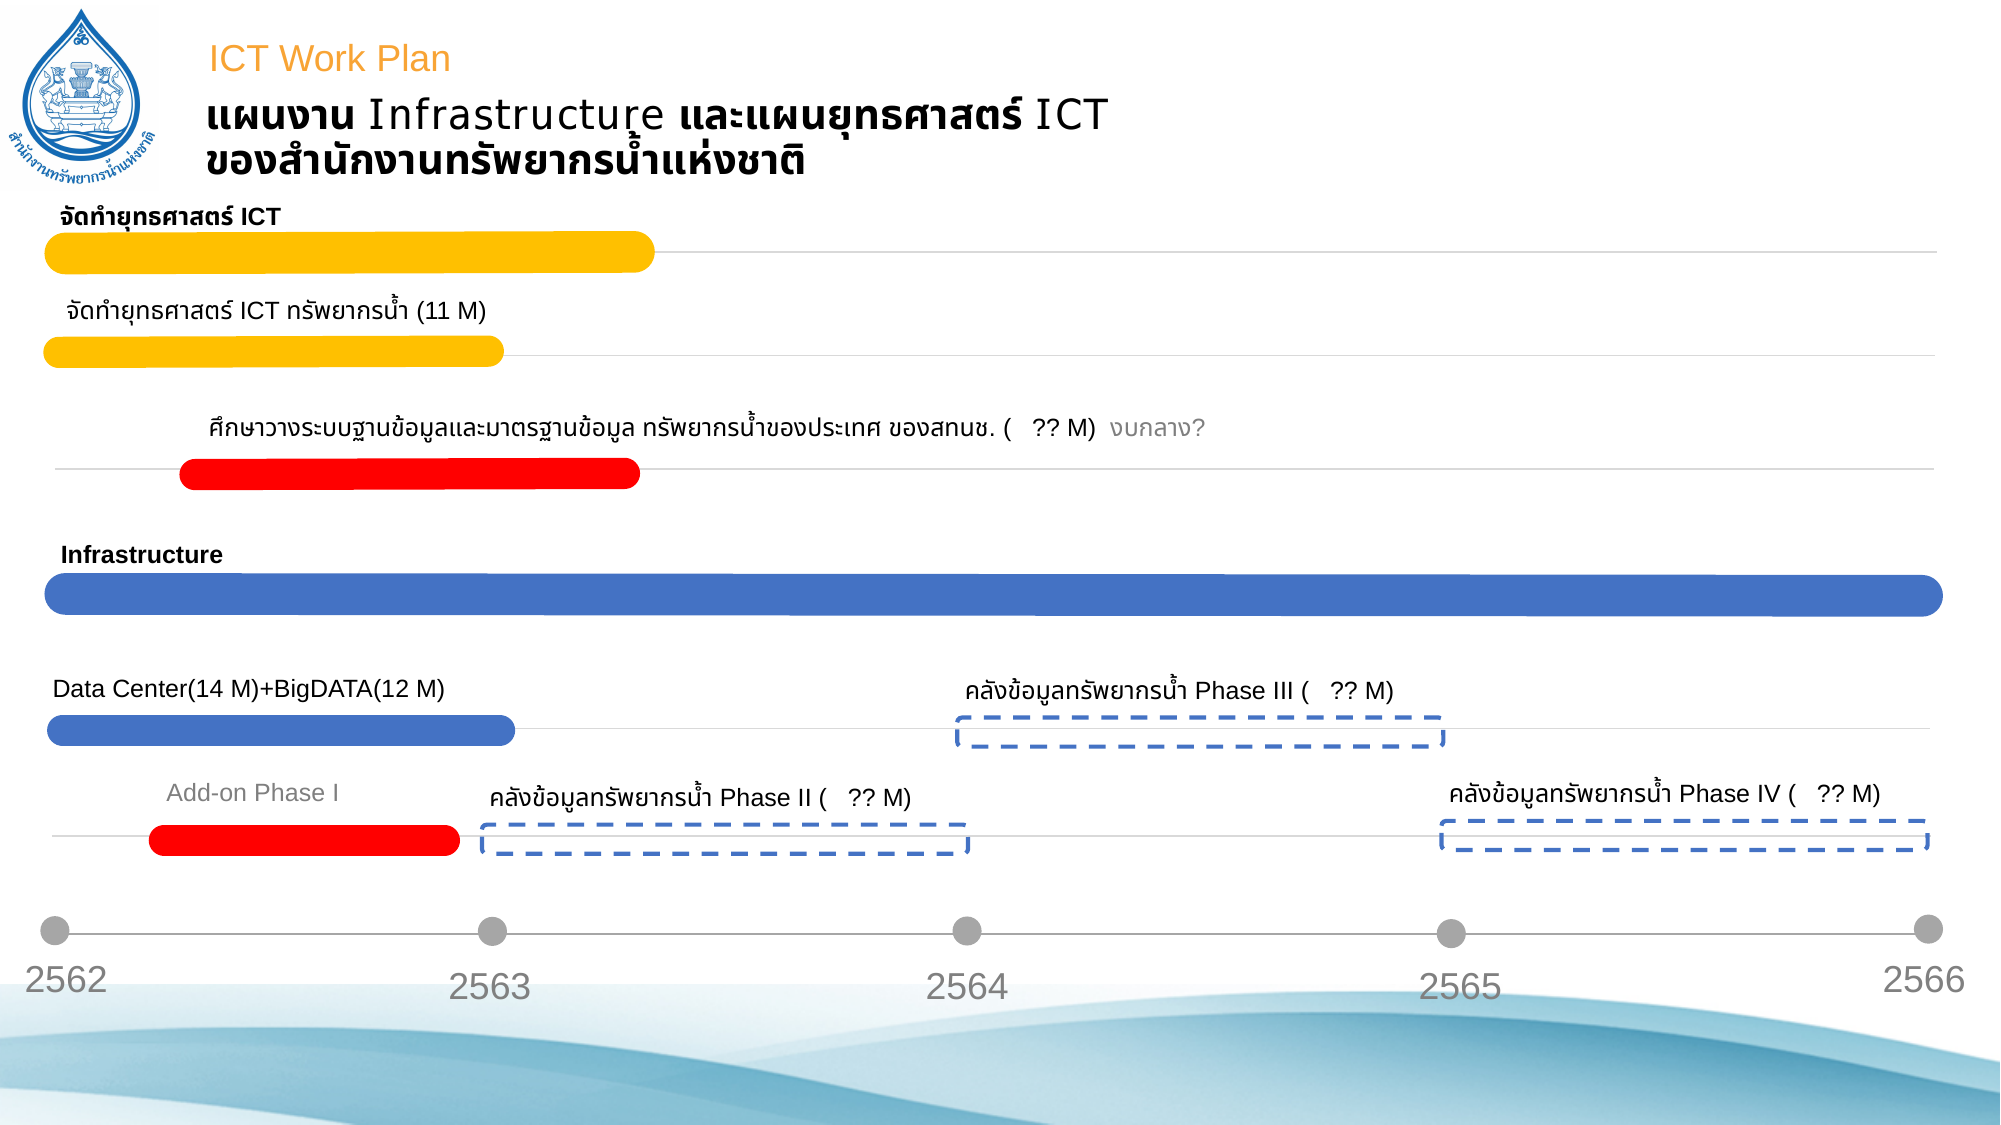

ICT Work Plan
# แผนงาน Infrastructure และแผนยุทธศาสตร์ ICT ของสำนักงานทรัพยากรน้ำแห่งชาติ
จัดทำยุทธศาสตร์ ICT
จัดทำยุทธศาสตร์ ICT ทรัพยากรน้ำ (11 M)
ศึกษาวางระบบฐานข้อมูลและมาตรฐานข้อมูล ทรัพยากรน้ำของประเทศ ของสทนช. (   ?? M)  งบกลาง?
Infrastructure
Data Center(14 M)+BigDATA(12 M)
คลังข้อมูลทรัพยากรน้ำ Phase III (   ?? M)

Add-on Phase I
คลังข้อมูลทรัพยากรน้ำ Phase IV (   ?? M)
คลังข้อมูลทรัพยากรน้ำ Phase II (   ?? M)

2562
2566
2563
2564
2565